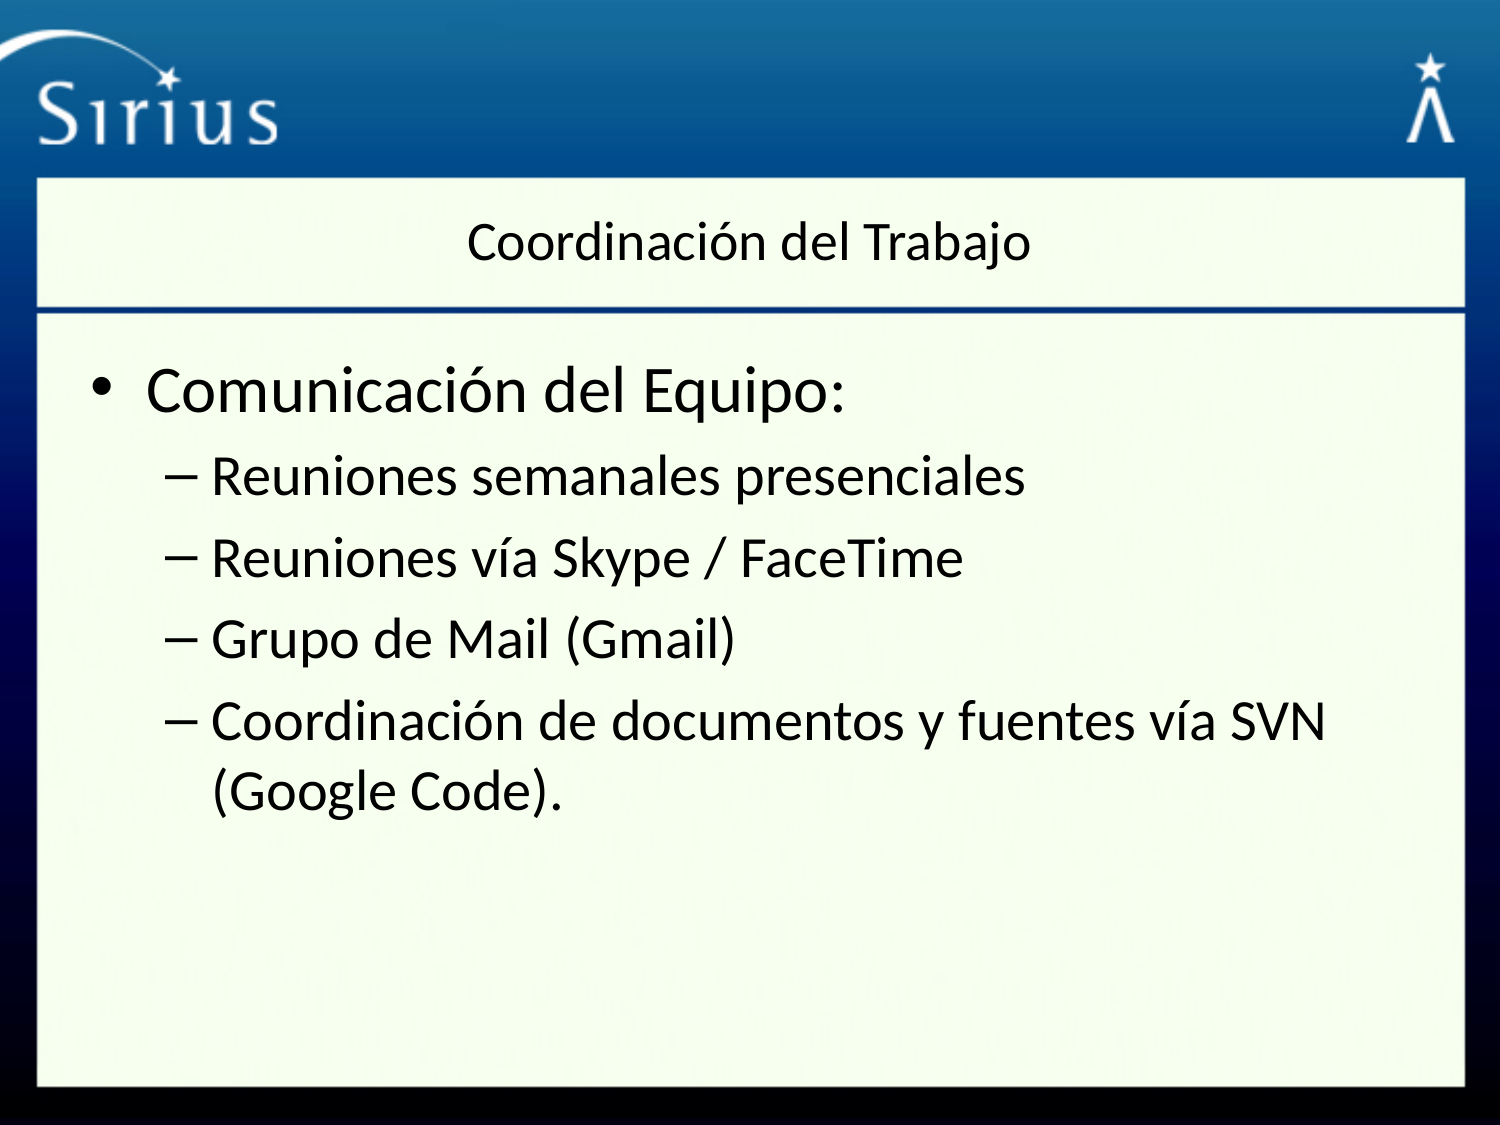

# Coordinación del Trabajo
Comunicación del Equipo:
Reuniones semanales presenciales
Reuniones vía Skype / FaceTime
Grupo de Mail (Gmail)
Coordinación de documentos y fuentes vía SVN (Google Code).